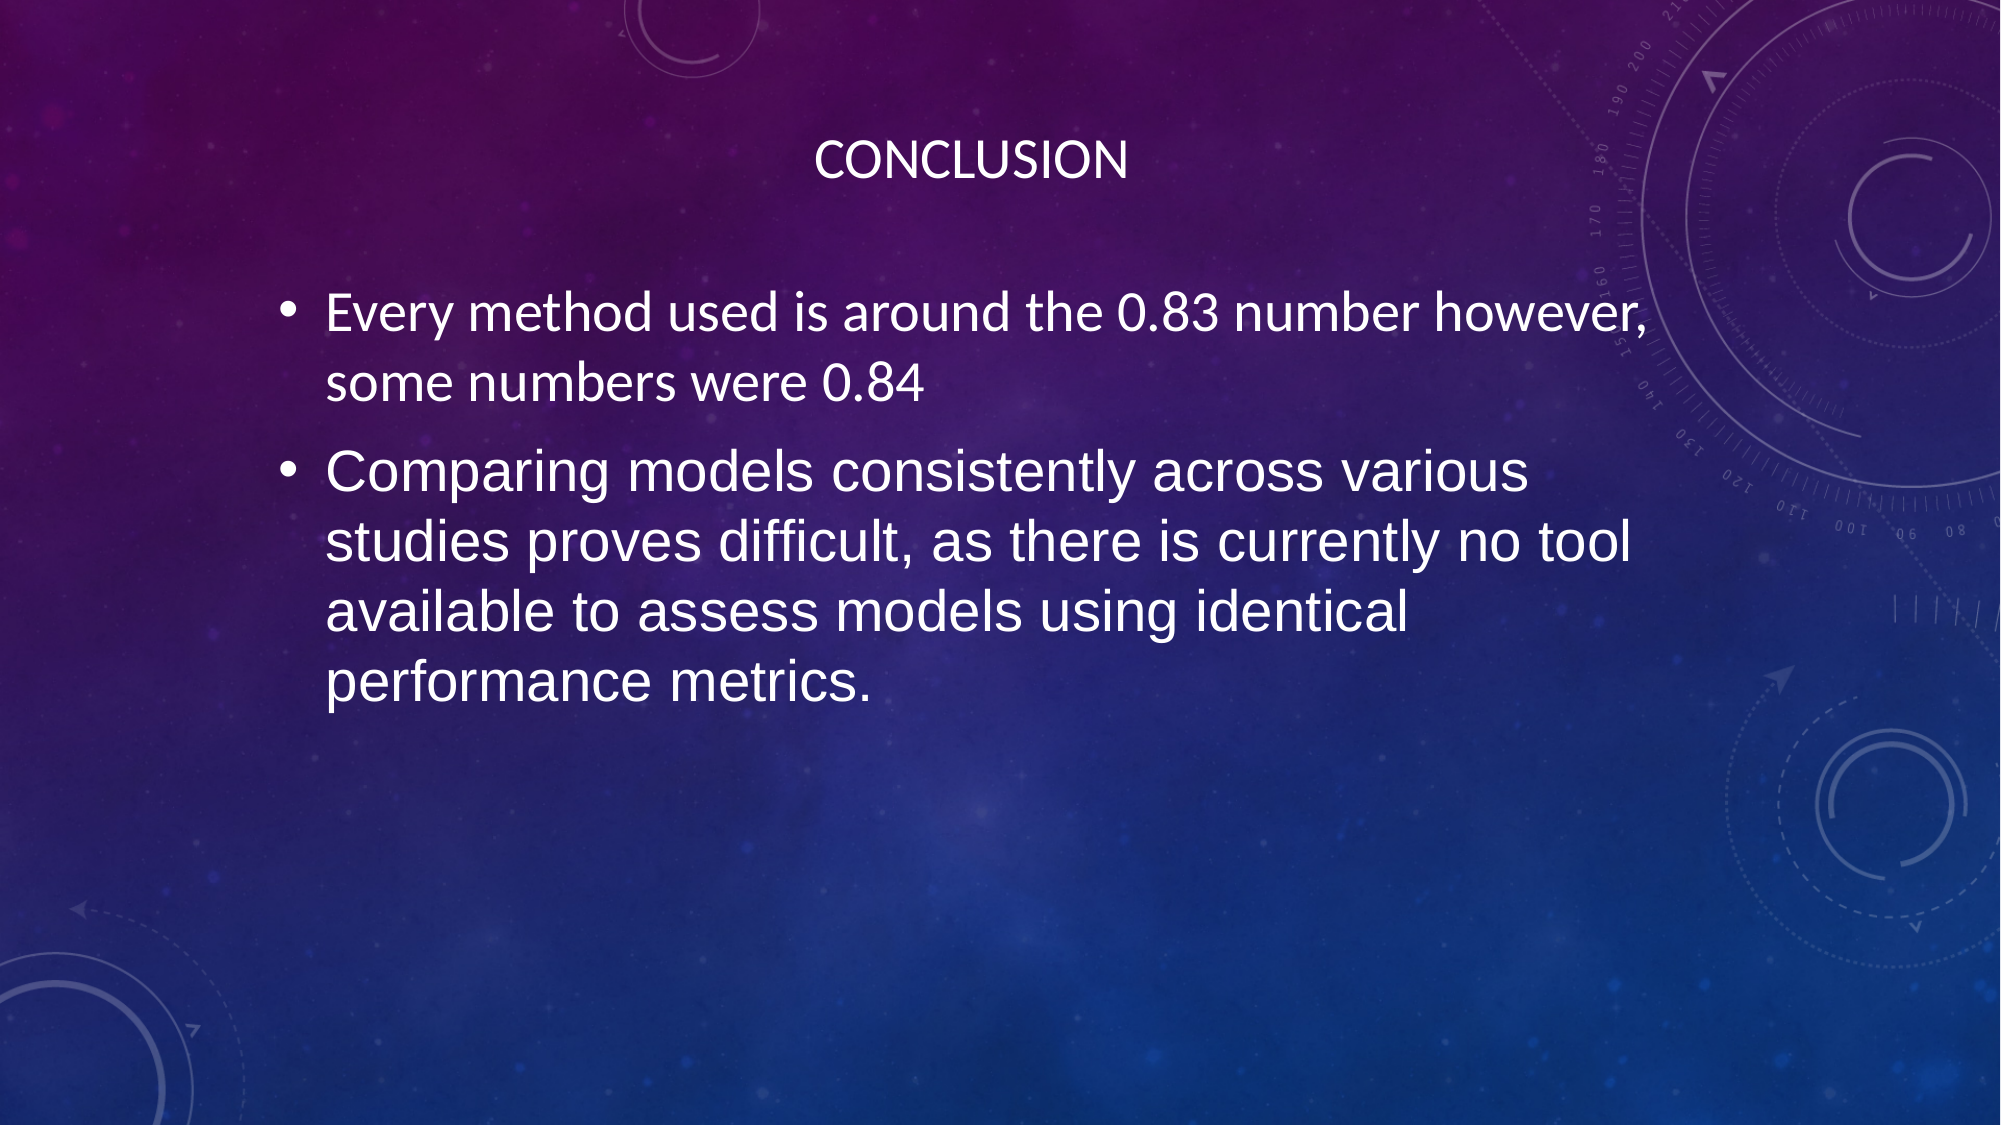

# conclusion
Every method used is around the 0.83 number however, some numbers were 0.84
Comparing models consistently across various studies proves difficult, as there is currently no tool available to assess models using identical performance metrics.